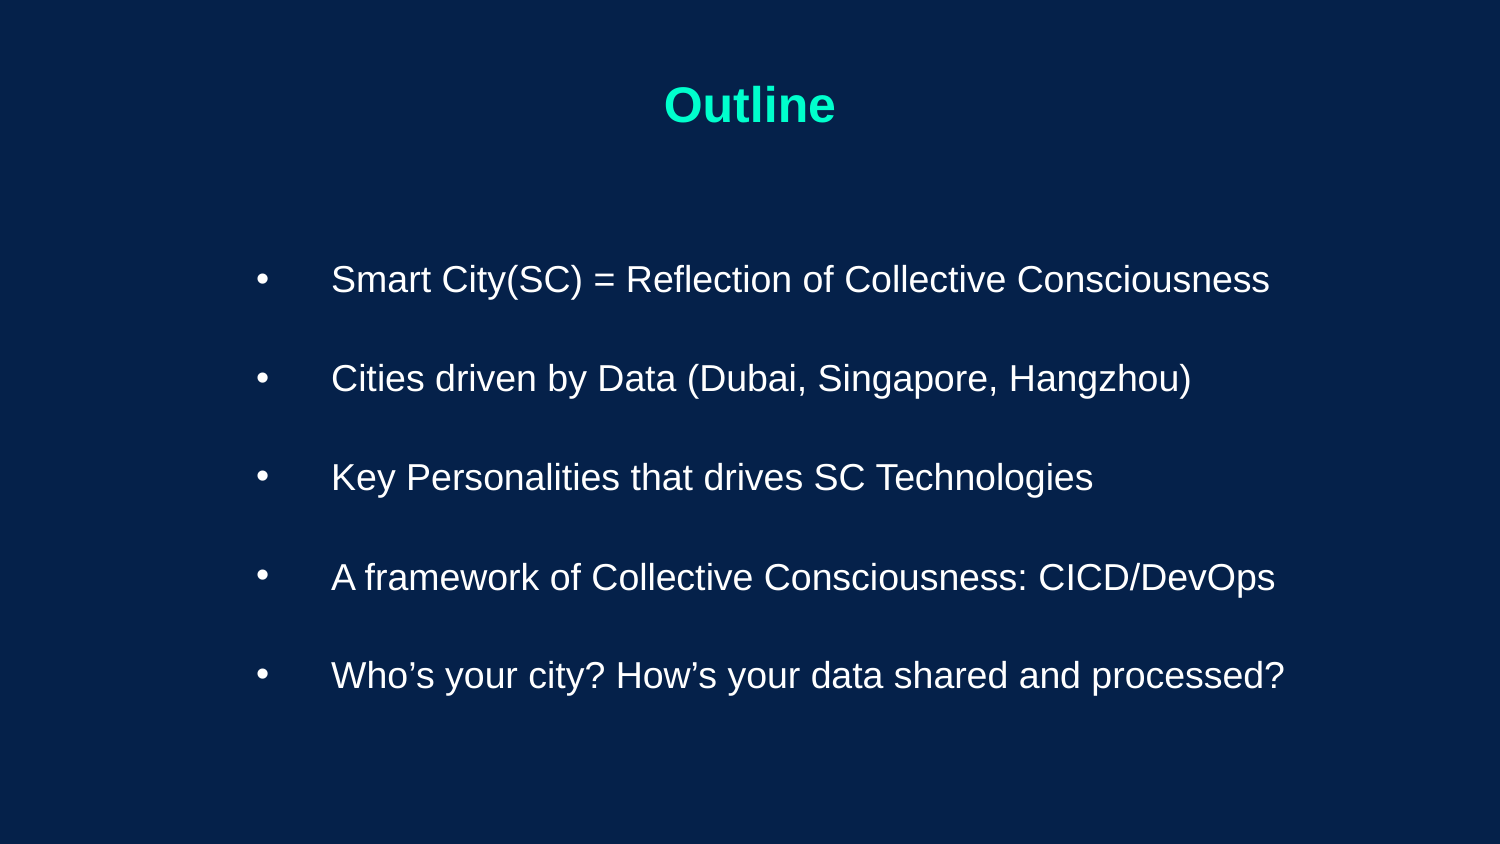

# Outline
Smart City(SC) = Reflection of Collective Consciousness
Cities driven by Data (Dubai, Singapore, Hangzhou)
Key Personalities that drives SC Technologies
A framework of Collective Consciousness: CICD/DevOps
Who’s your city? How’s your data shared and processed?